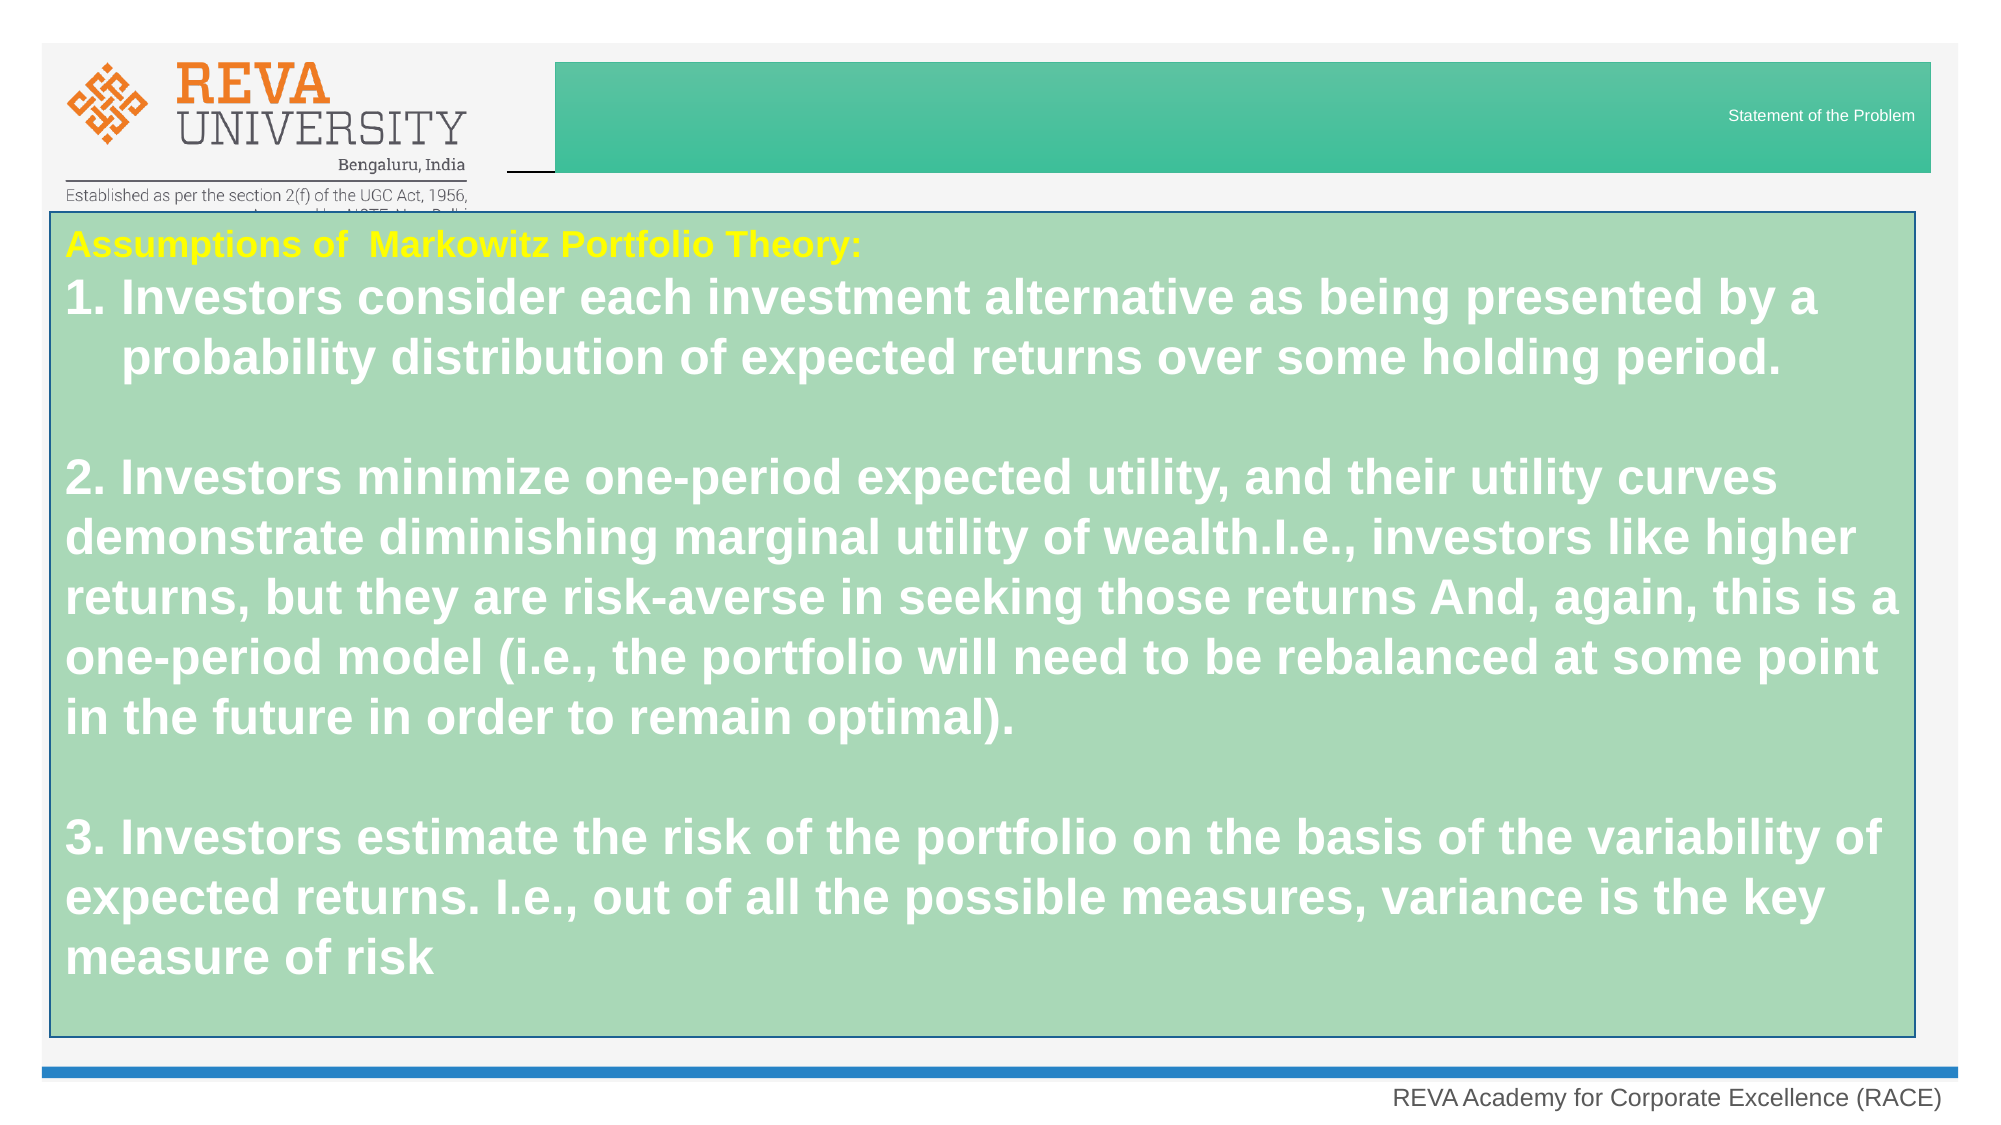

# Statement of the Problem
Assumptions of  Markowitz Portfolio Theory:
Investors consider each investment alternative as being presented by a probability distribution of expected returns over some holding period.

2. Investors minimize one-period expected utility, and their utility curves demonstrate diminishing marginal utility of wealth.I.e., investors like higher returns, but they are risk-averse in seeking those returns And, again, this is a one-period model (i.e., the portfolio will need to be rebalanced at some point in the future in order to remain optimal).

3. Investors estimate the risk of the portfolio on the basis of the variability of expected returns. I.e., out of all the possible measures, variance is the key measure of risk